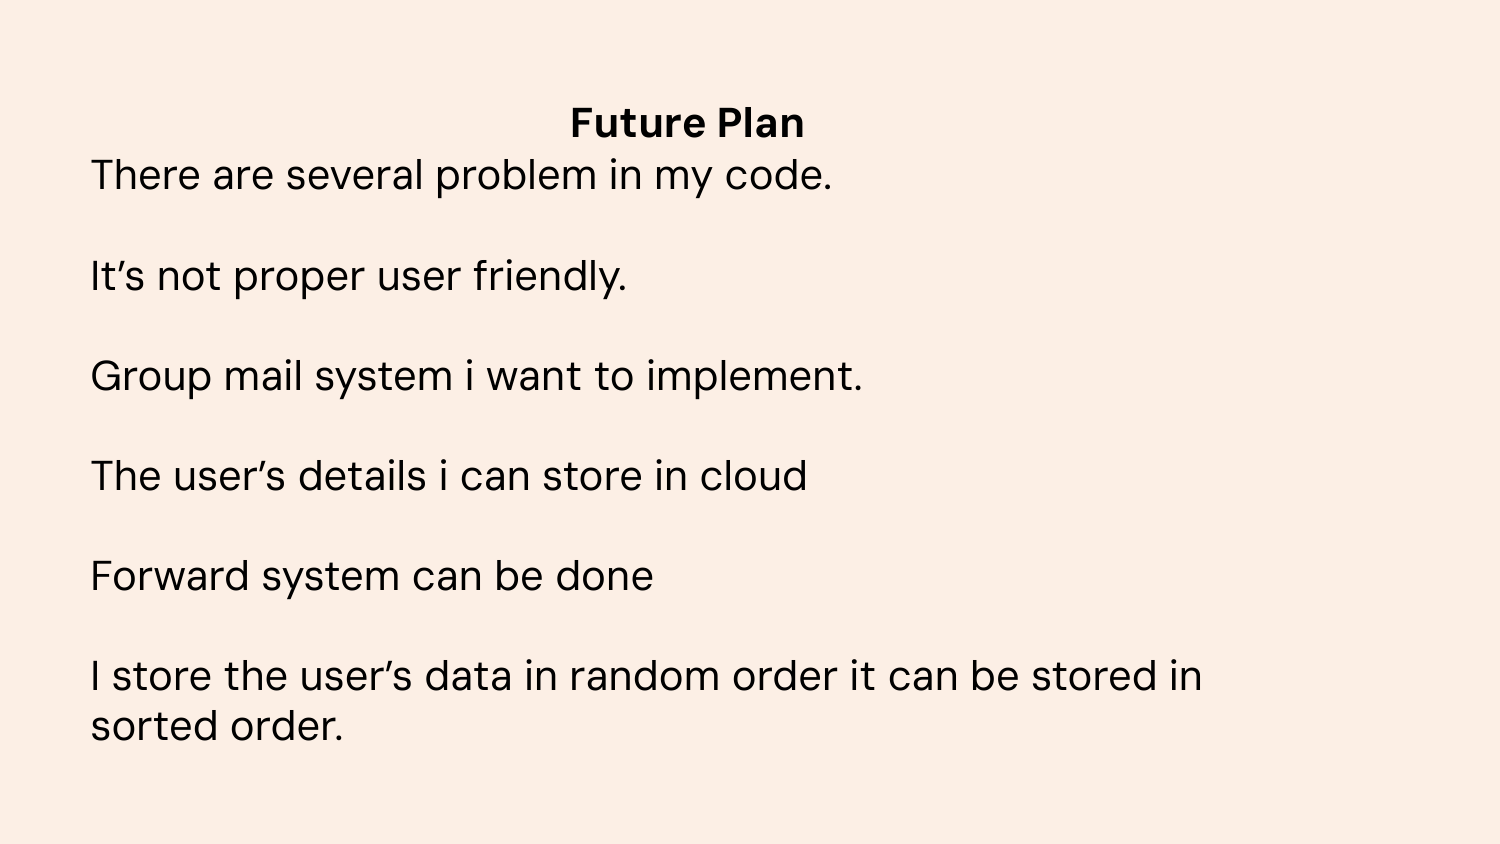

Future Plan
There are several problem in my code.

It’s not proper user friendly.

Group mail system i want to implement.

The user’s details i can store in cloud

Forward system can be done

I store the user’s data in random order it can be stored in sorted order.